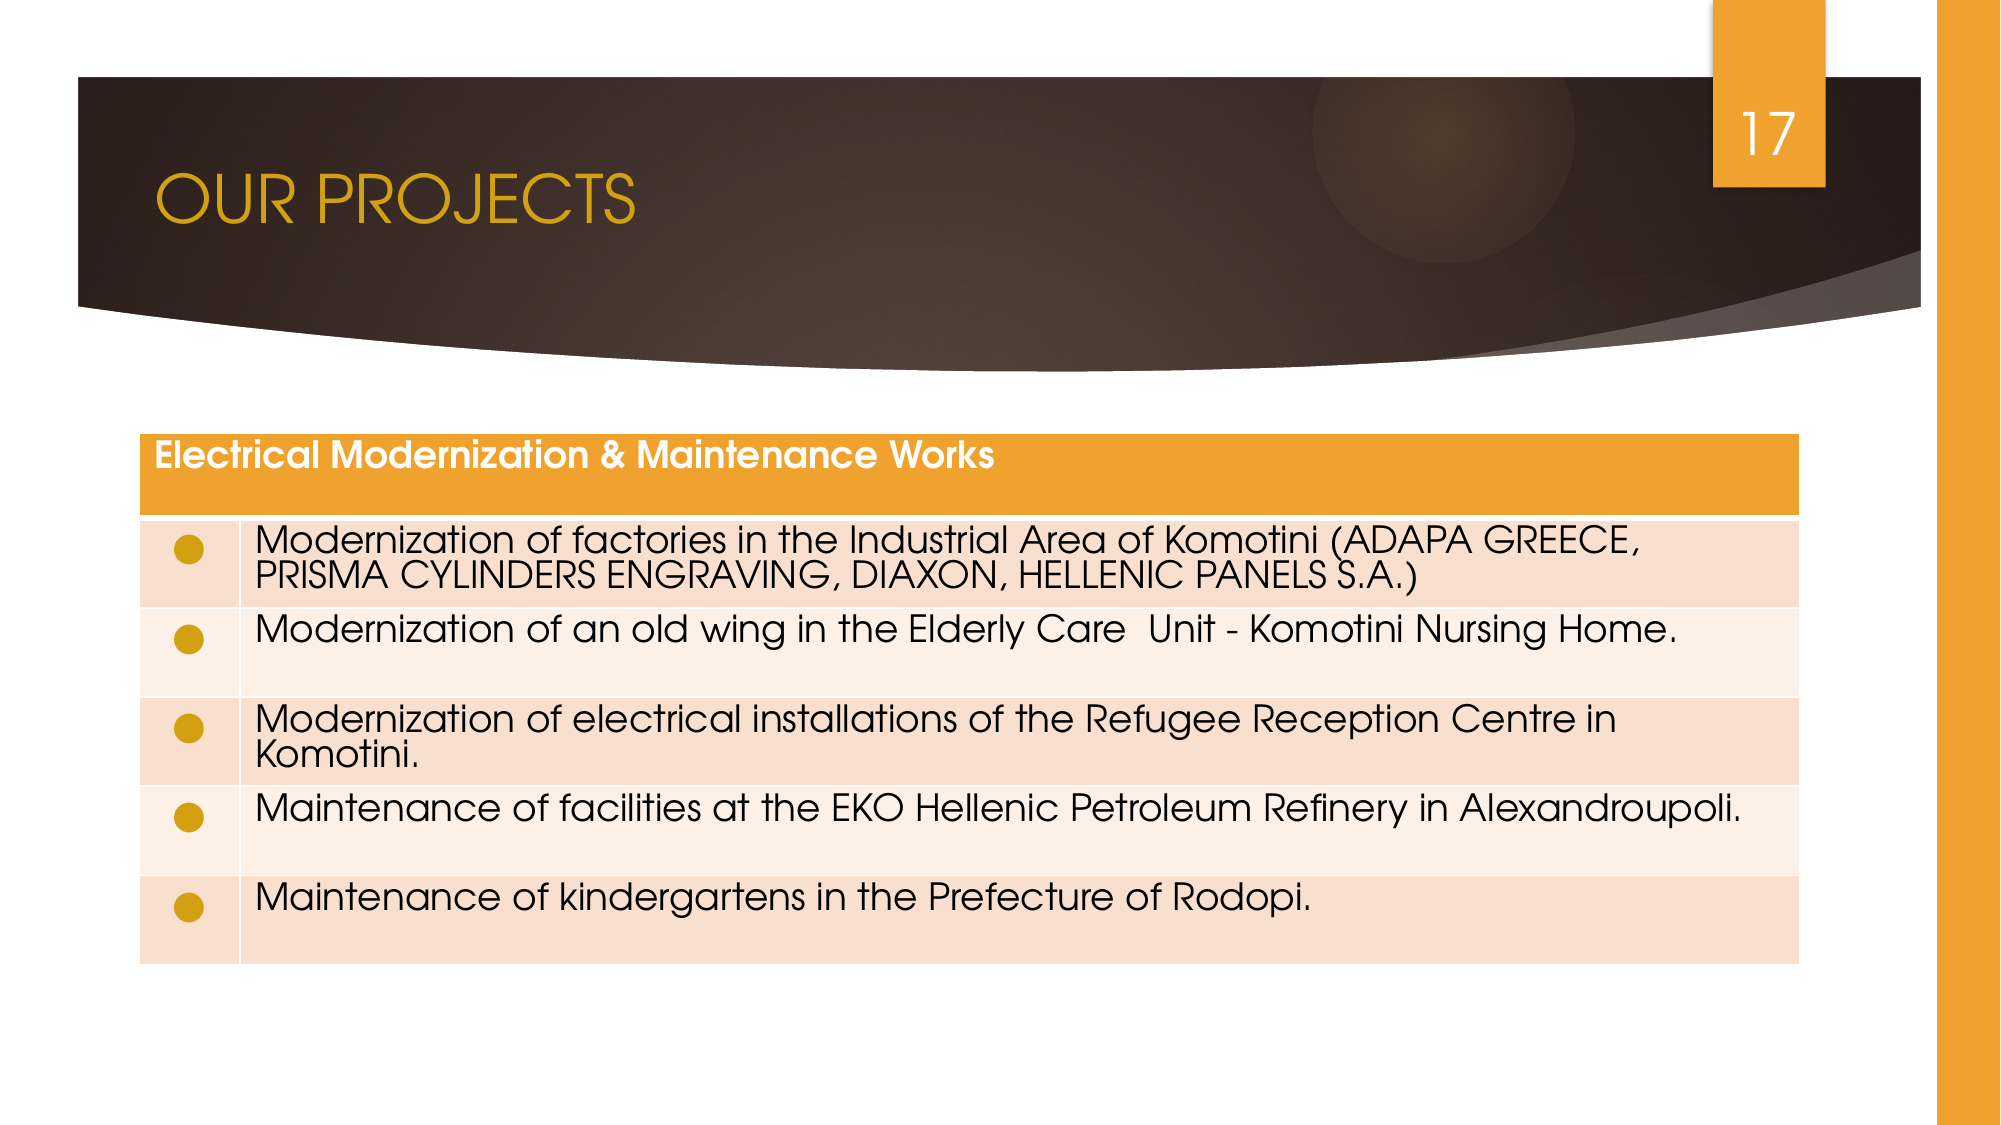

# OUR PROJECTS
17
| Electrical Modernization & Maintenance Works |  |
| --- | --- |
| ● | Modernization of factories in the Industrial Area of Komotini (ADAPA GREECE, PRISMA CYLINDERS ENGRAVING, DIAXON, HELLENIC PANELS S.A.) |
| ● | Modernization of an old wing in the Elderly Care Unit - Komotini Nursing Home. |
| ● | Modernization of electrical installations of the Refugee Reception Centre in Komotini. |
| ● | Maintenance of facilities at the EKO Hellenic Petroleum Refinery in Alexandroupoli. |
| ● | Maintenance of kindergartens in the Prefecture of Rodopi. |